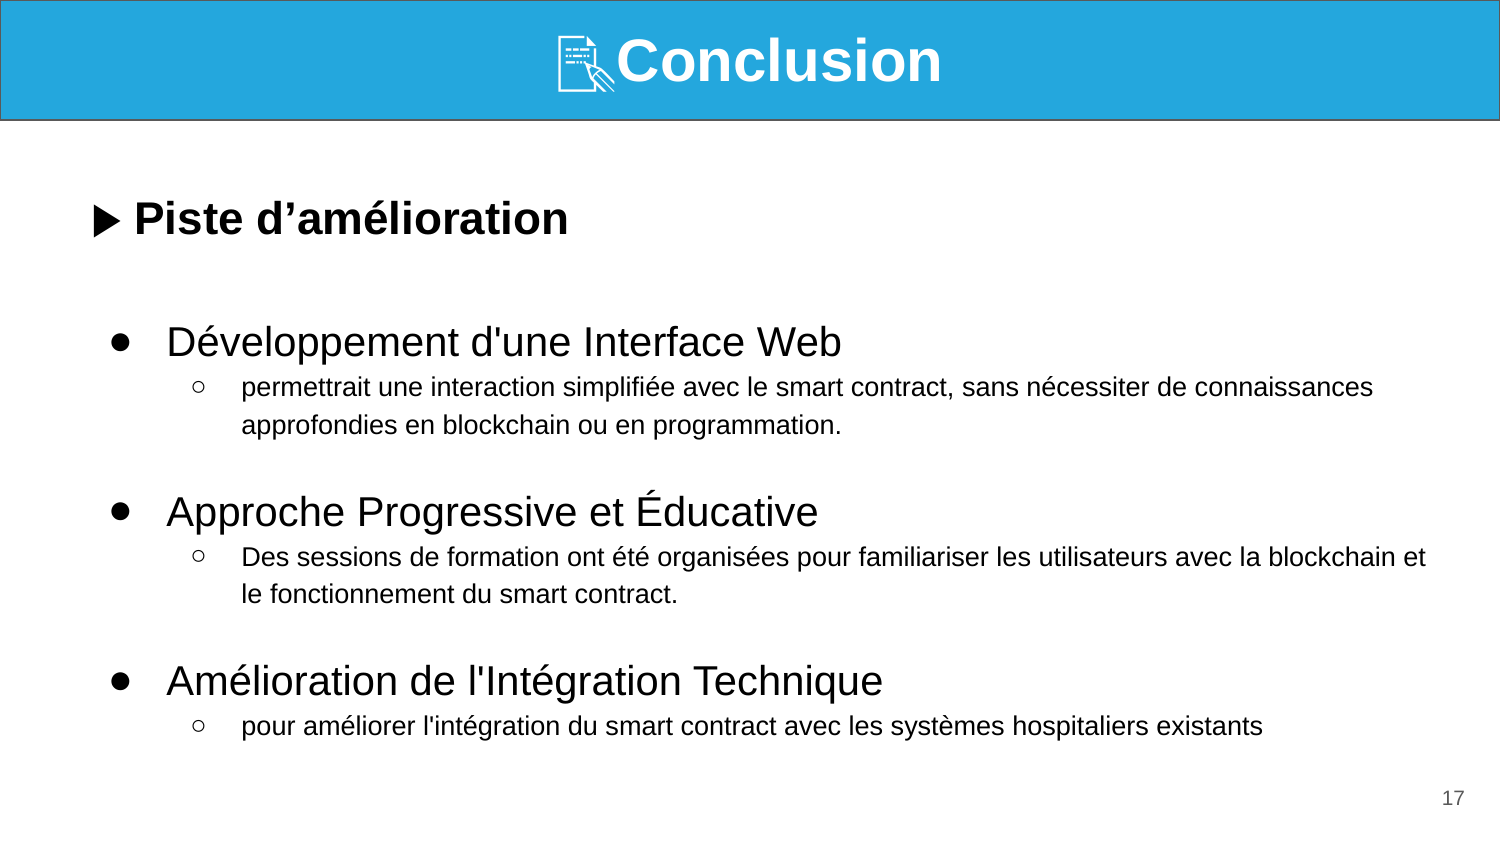

# 📝Conclusion
▶ Piste d’amélioration

Développement d'une Interface Web
permettrait une interaction simplifiée avec le smart contract, sans nécessiter de connaissances approfondies en blockchain ou en programmation.

Approche Progressive et Éducative
Des sessions de formation ont été organisées pour familiariser les utilisateurs avec la blockchain et le fonctionnement du smart contract.

Amélioration de l'Intégration Technique
pour améliorer l'intégration du smart contract avec les systèmes hospitaliers existants
17